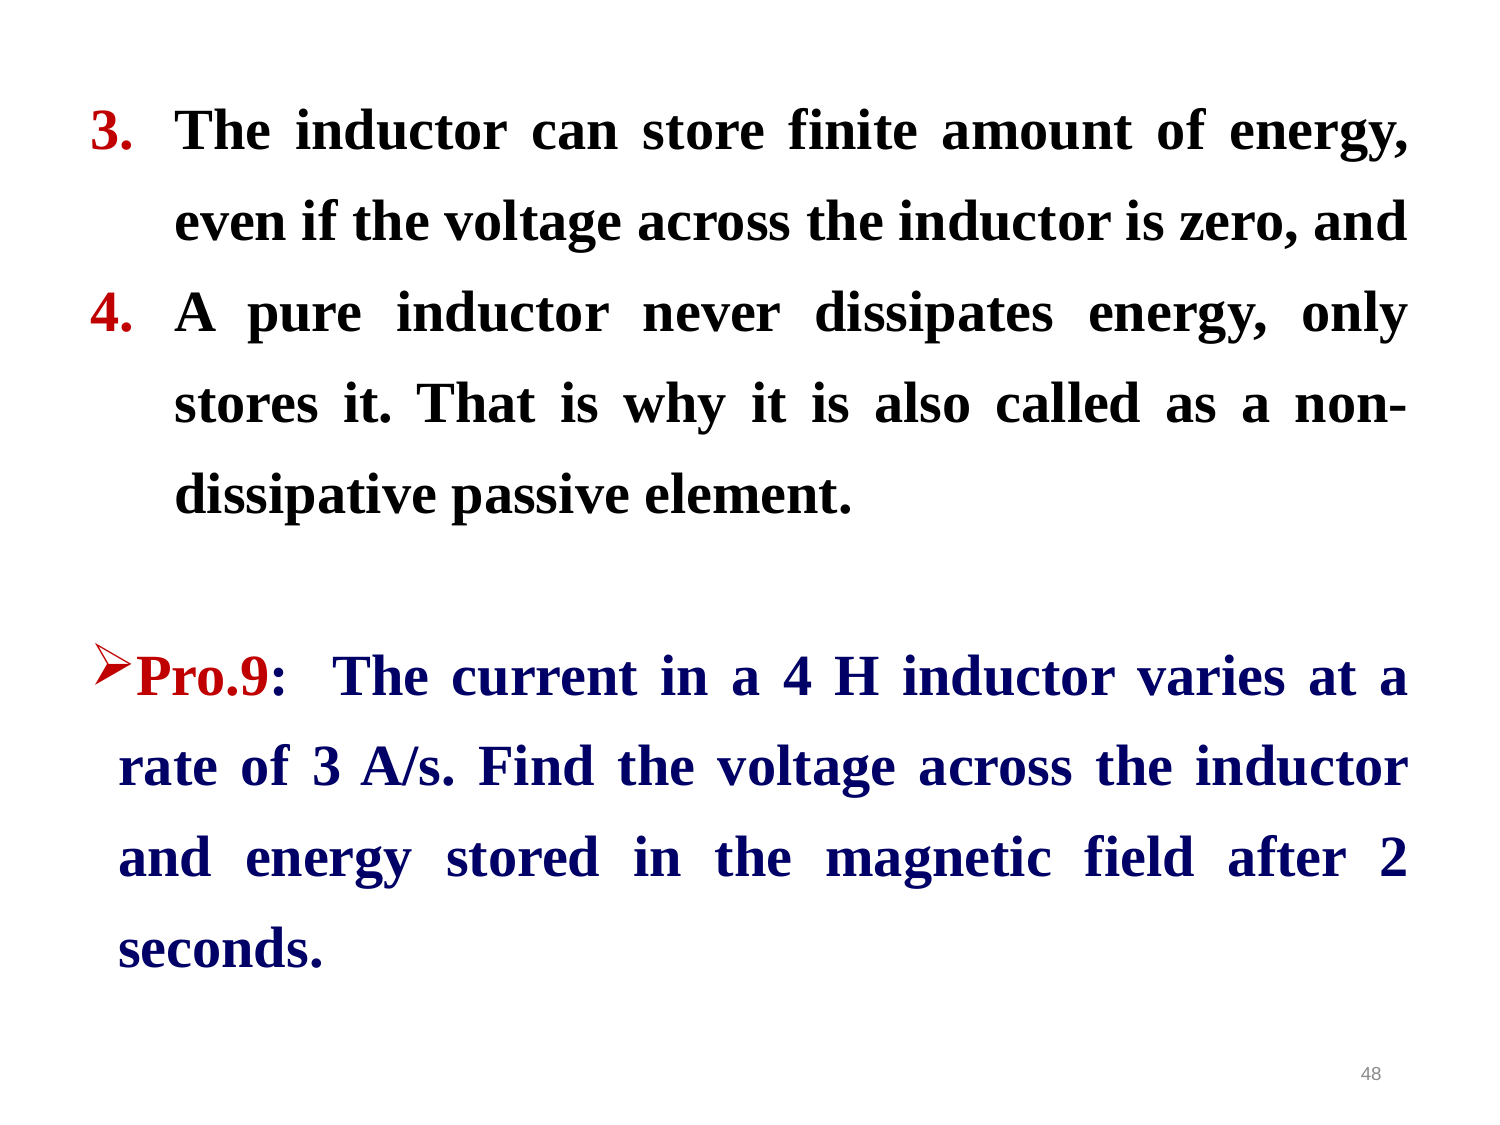

The inductor can store finite amount of energy, even if the voltage across the inductor is zero, and
A pure inductor never dissipates energy, only stores it. That is why it is also called as a non-dissipative passive element.

Pro.9:  The current in a 4 H inductor varies at a rate of 3 A/s. Find the voltage across the inductor and energy stored in the magnetic field after 2 seconds.

48